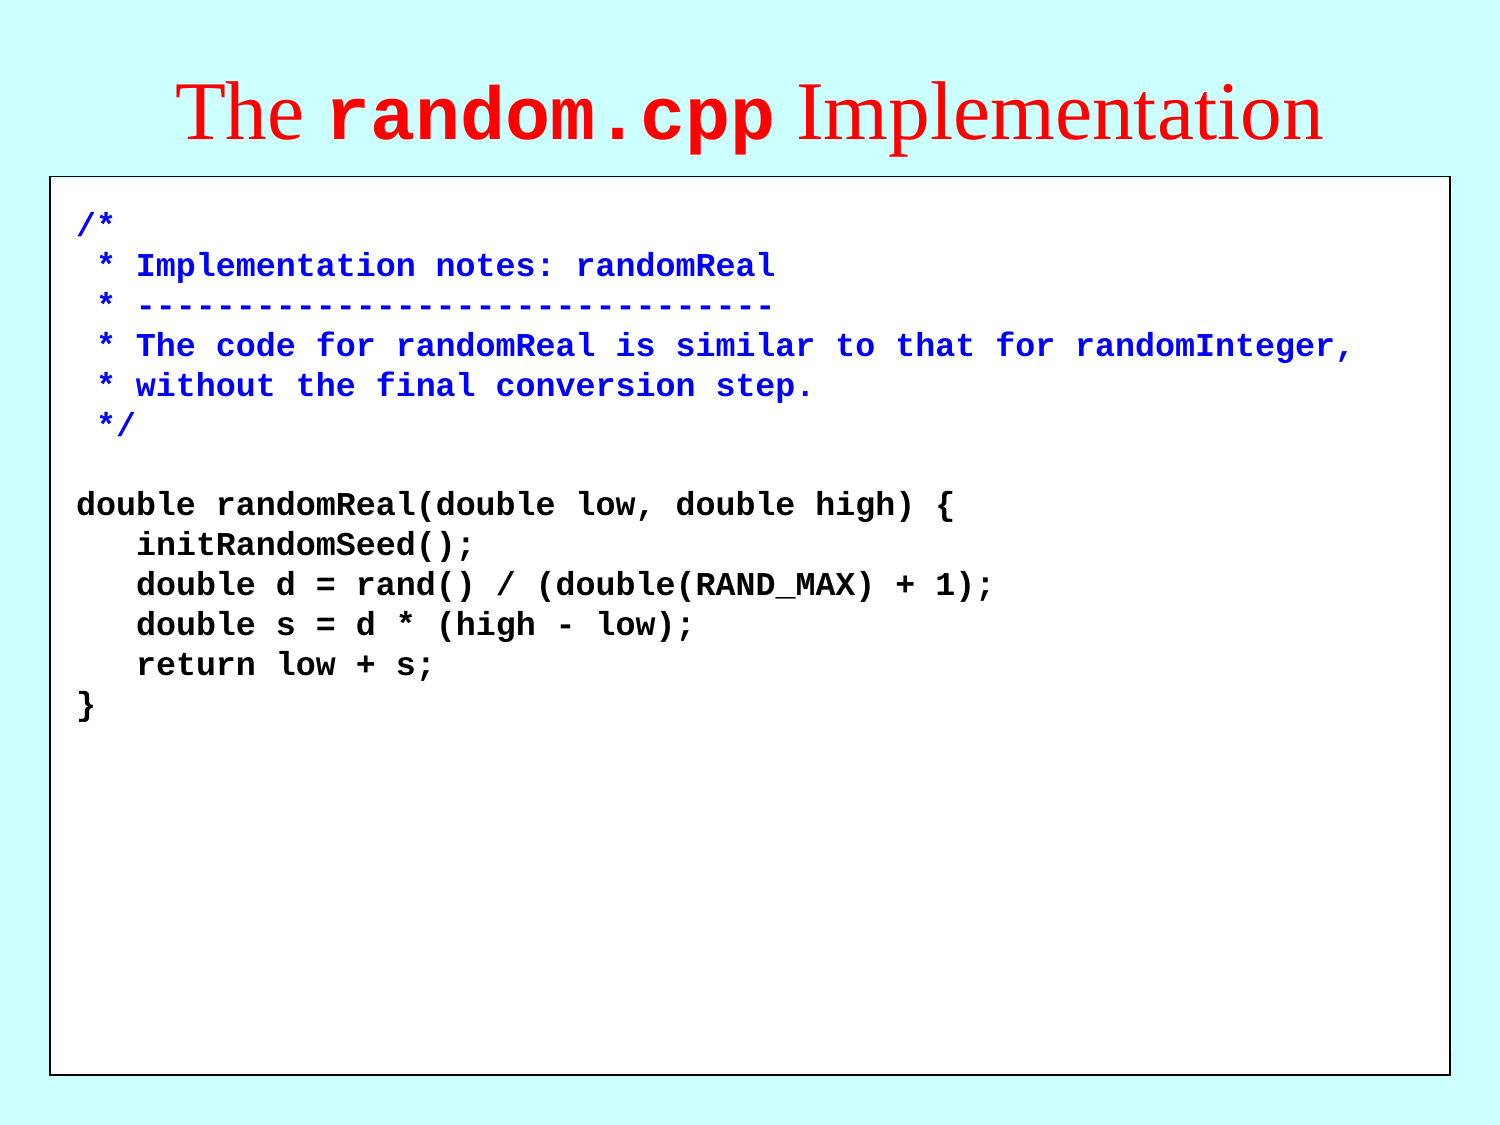

# The random.cpp Implementation

/*
 * Implementation notes: randomReal
 * --------------------------------
 * The code for randomReal is similar to that for randomInteger,
 * without the final conversion step.
 */

double randomReal(double low, double high) {
   initRandomSeed();
   double d = rand() / (double(RAND_MAX) + 1);
   double s = d * (high - low);
   return low + s;
}
/*
 * Implementation notes: randomInteger
 * -----------------------------------
 * The code for randomInteger produces the number in four steps:
 *
 * 1. Generate a random real number d in the range [0 .. 1).
 * 2. Scale the number to the range [0 .. N).
 * 3. Translate the number so that the range starts at low.
 * 4. Truncate the result to the next lower integer.
 *
 * The implementation is complicated by the fact that both the
 * expression RAND_MAX + 1 and the expression high - low + 1 can
 * overflow the integer range.
 */

int randomInteger(int low, int high) {
   initRandomSeed();
   double d = rand() / (double(RAND_MAX) + 1);
   double s = d * (double(high) - low + 1);
   return int(floor(low + s));
}